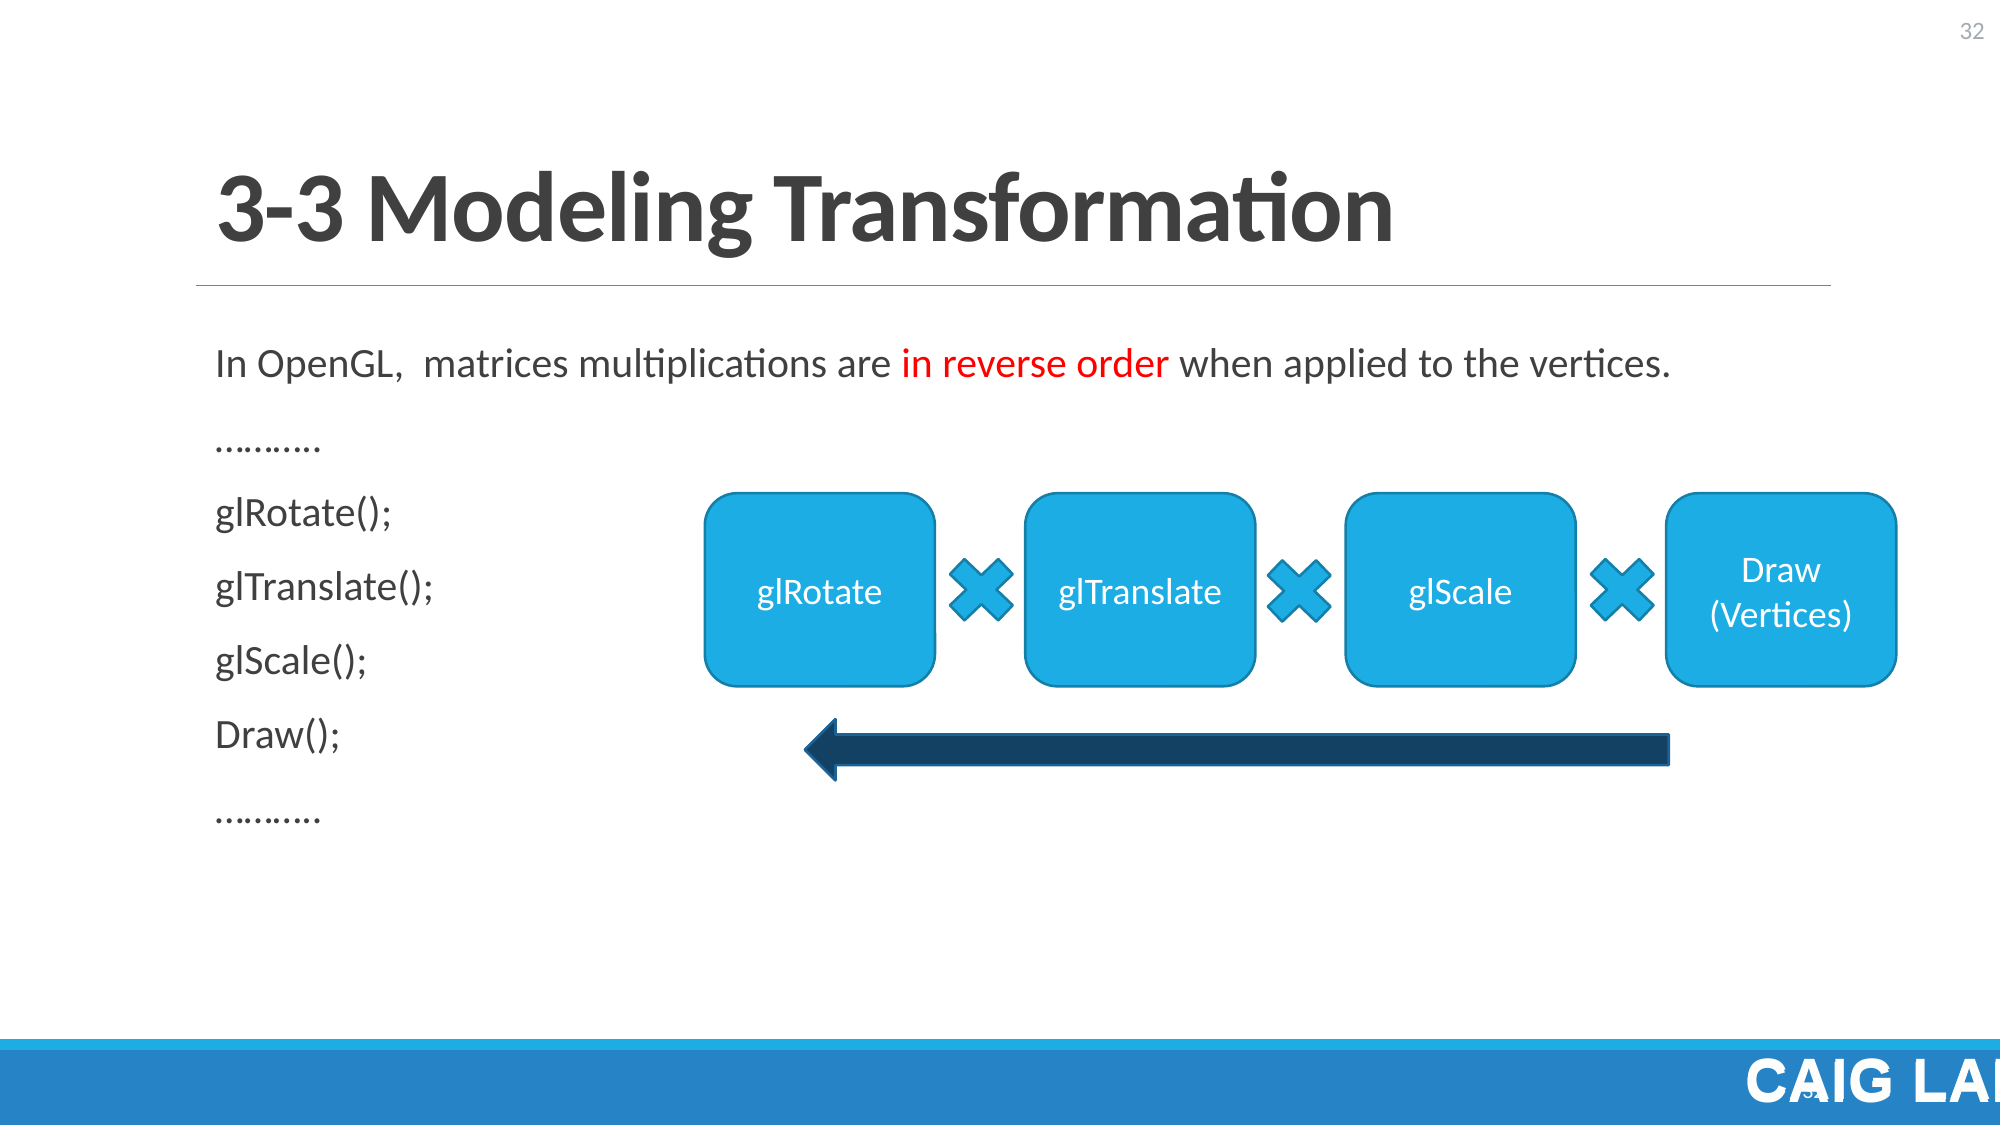

# 3-3 Modeling Transformation
In OpenGL,  matrices multiplications are in reverse order when applied to the vertices.
………..
glRotate();
glTranslate();
glScale();
Draw();
………..
Draw
(Vertices)
glTranslate
glScale
glRotate

32